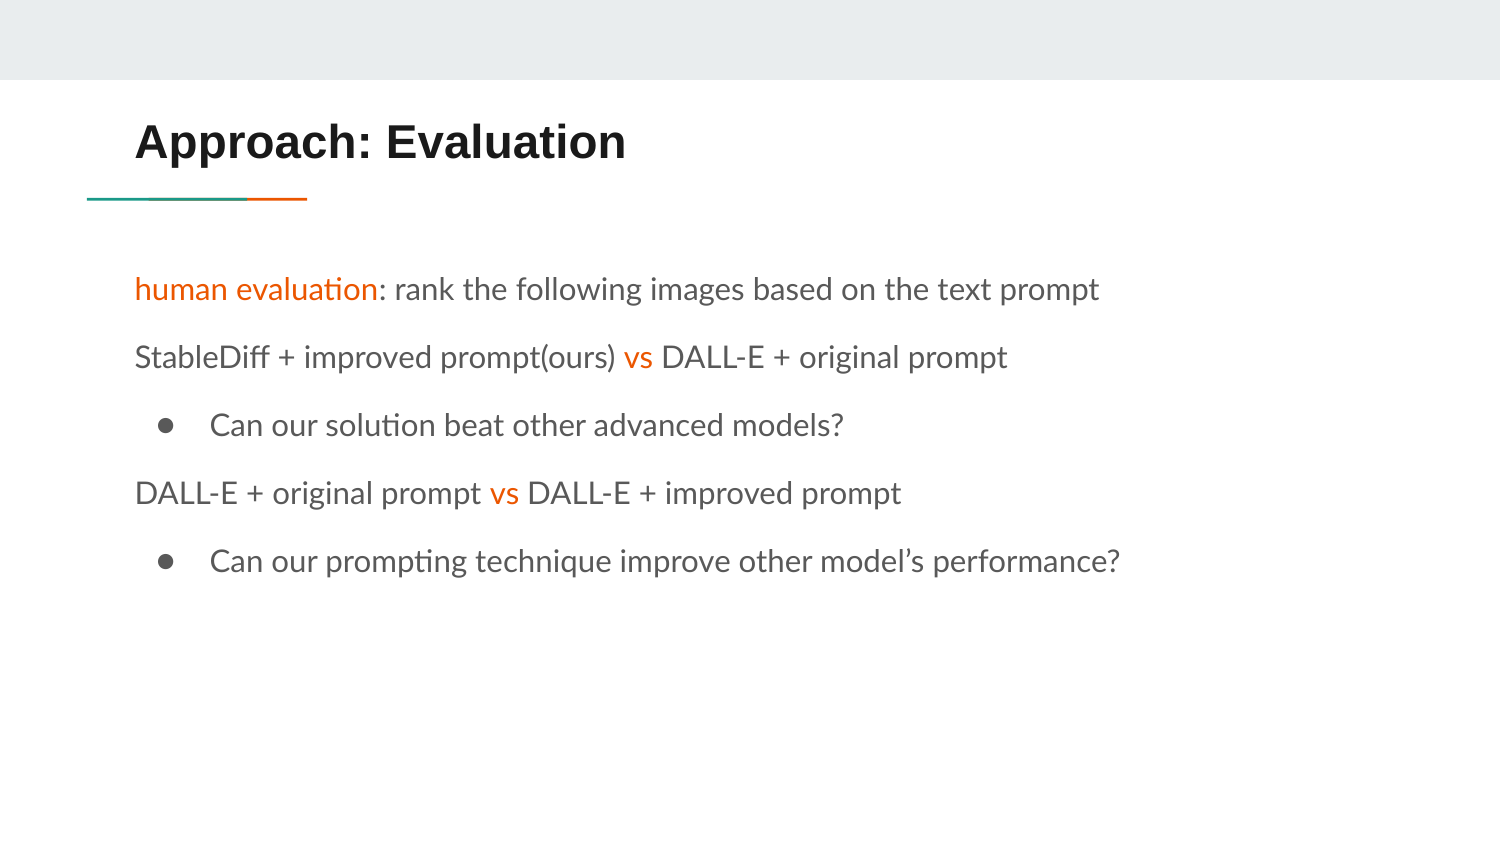

# Approach: Evaluation
human evaluation: rank the following images based on the text prompt
StableDiff + improved prompt(ours) vs DALL-E + original prompt
Can our solution beat other advanced models?
DALL-E + original prompt vs DALL-E + improved prompt
Can our prompting technique improve other model’s performance?